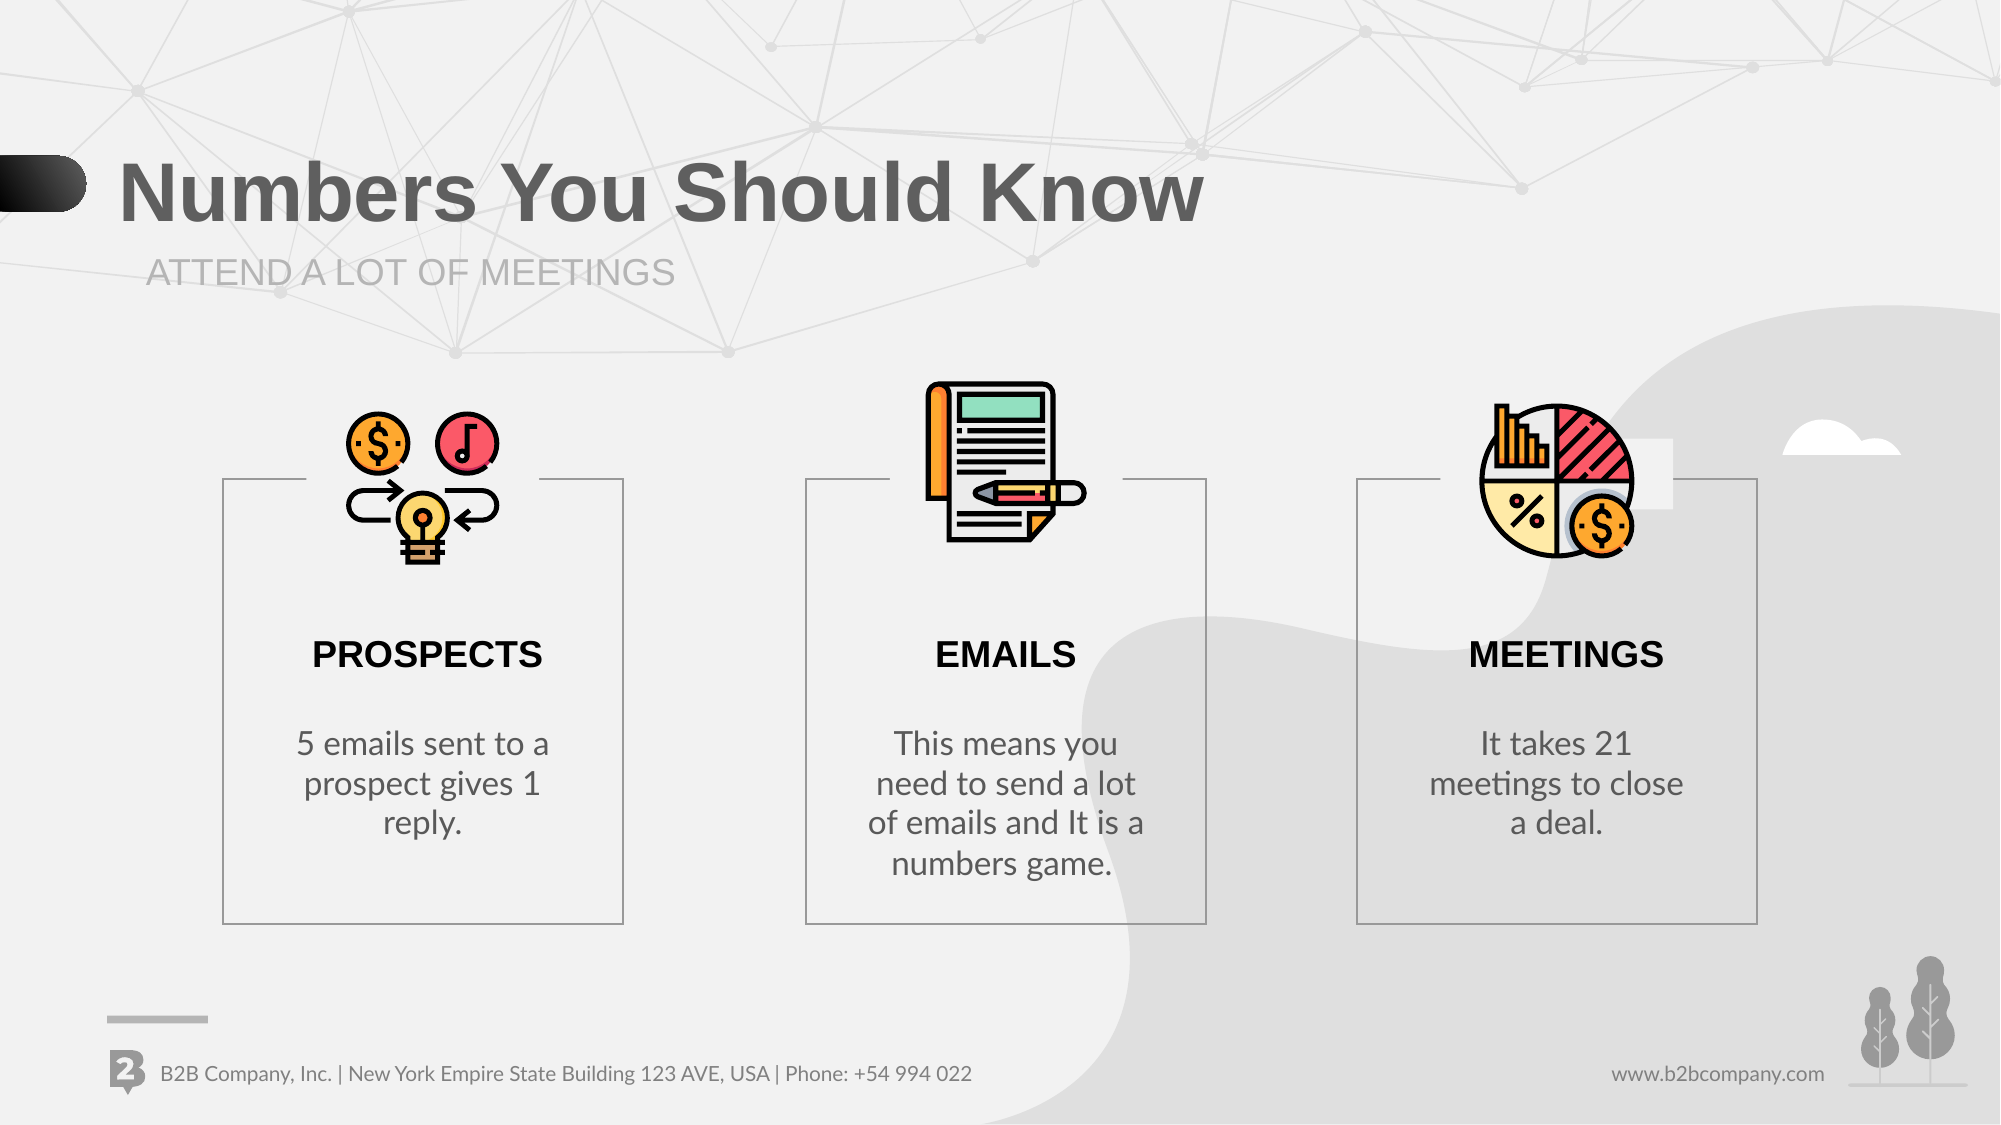

# Numbers You Should Know
ATTEND A LOT OF MEETINGS

PROSPECTS
EMAILS
MEETINGS
5 emails sent to a prospect gives 1 reply.
This means you need to send a lot of emails and It is a numbers game.
It takes 21 meetings to close a deal.
B2B Company, Inc. | New York Empire State Building 123 AVE, USA | Phone: +54 994 022